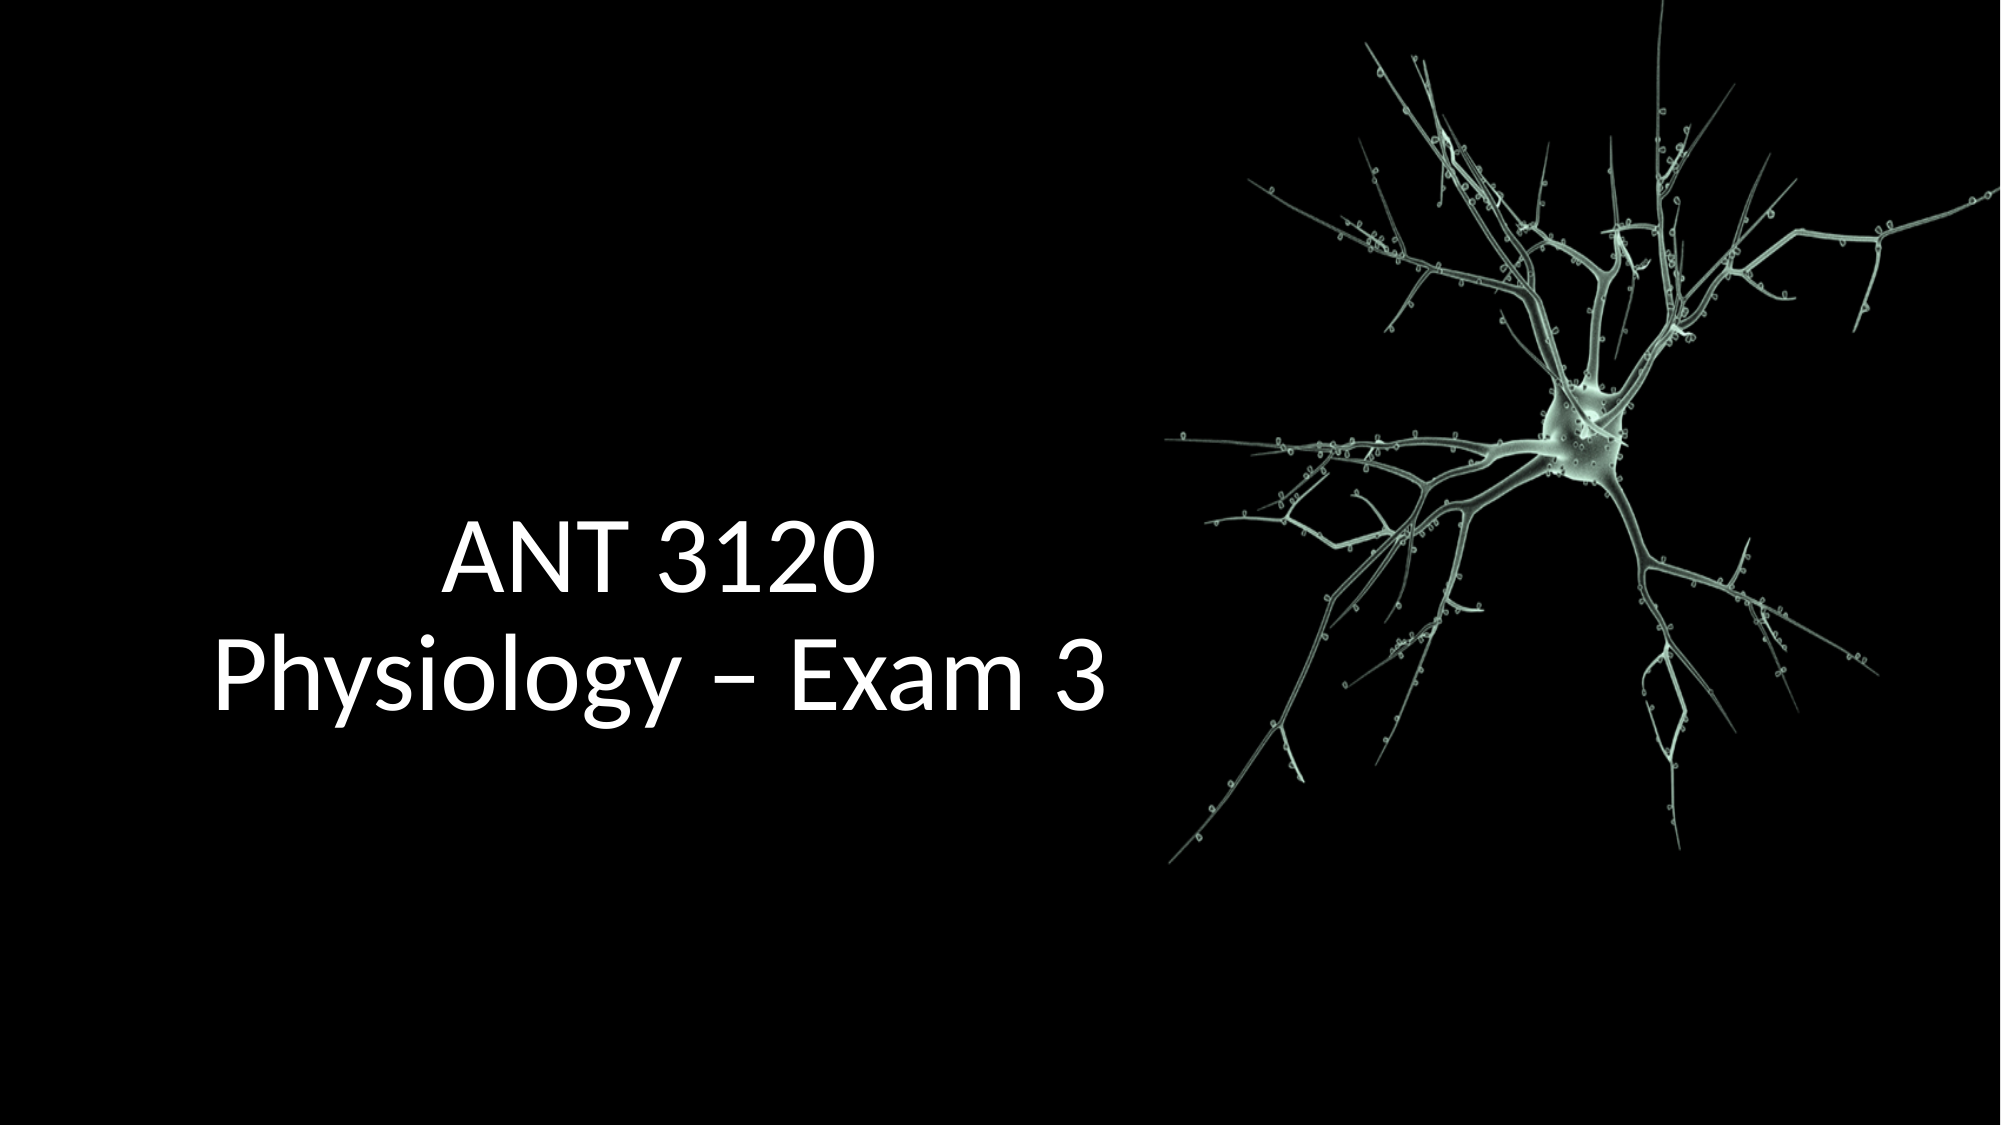

# ANT 3120 Physiology – Exam 3